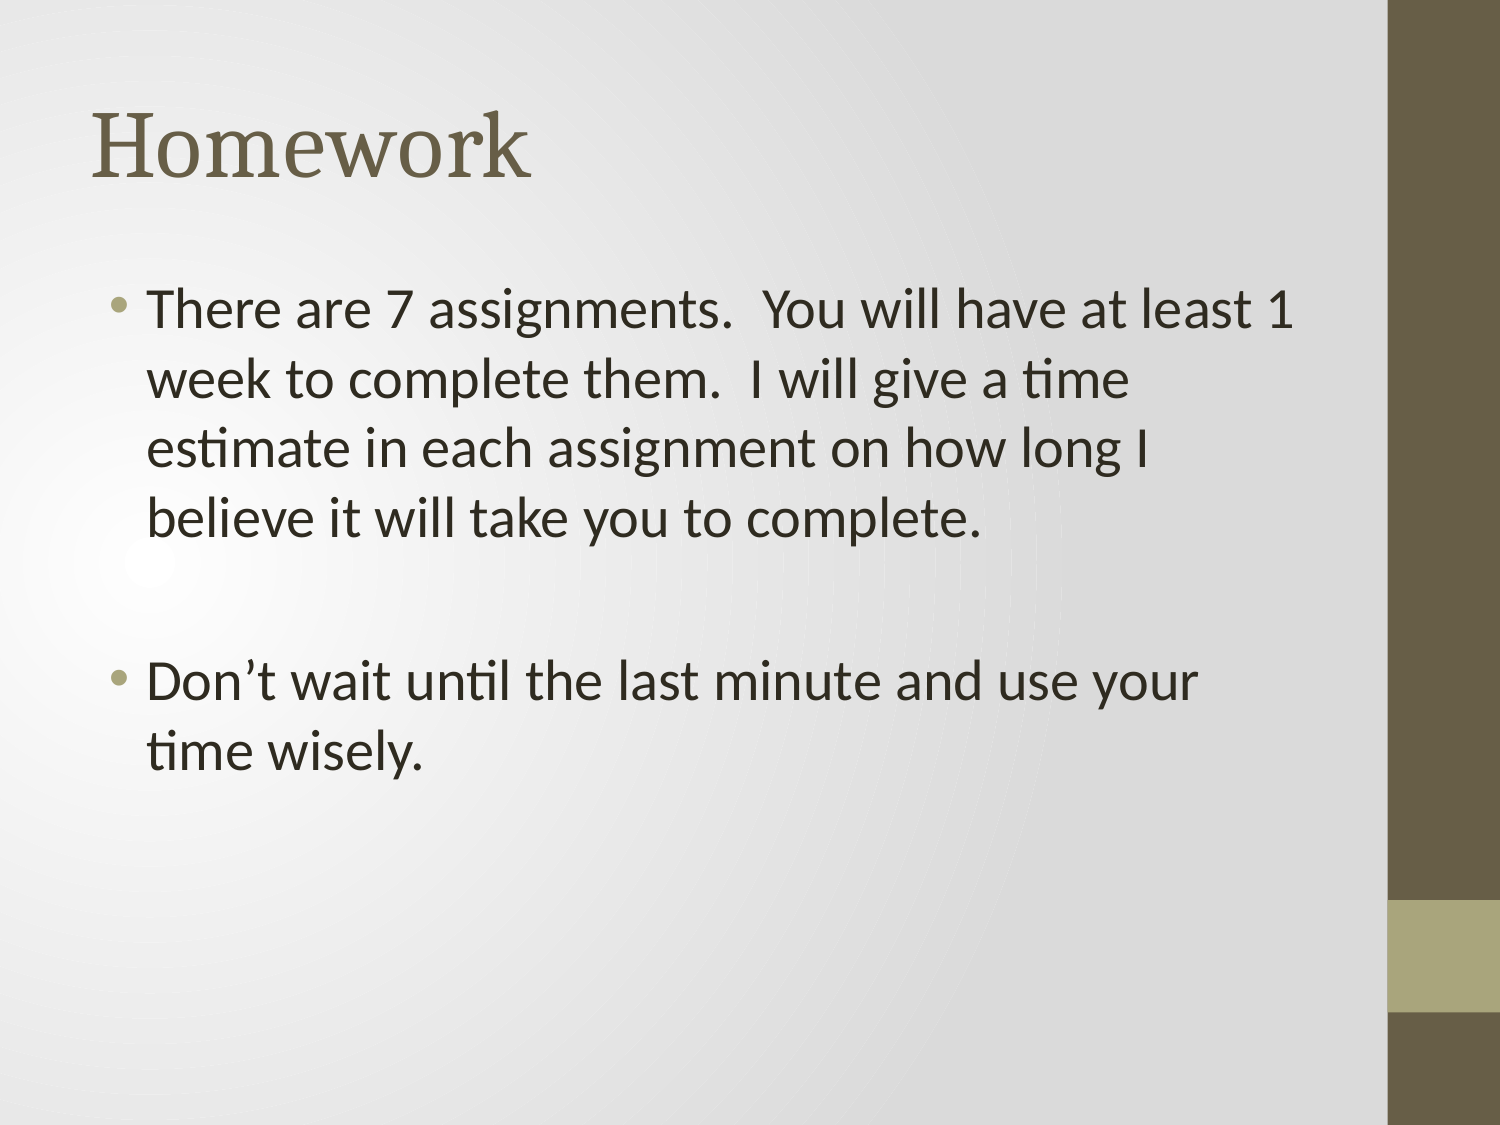

# Homework
There are 7 assignments.  You will have at least 1 week to complete them.  I will give a time estimate in each assignment on how long I believe it will take you to complete.

Don’t wait until the last minute and use your time wisely.